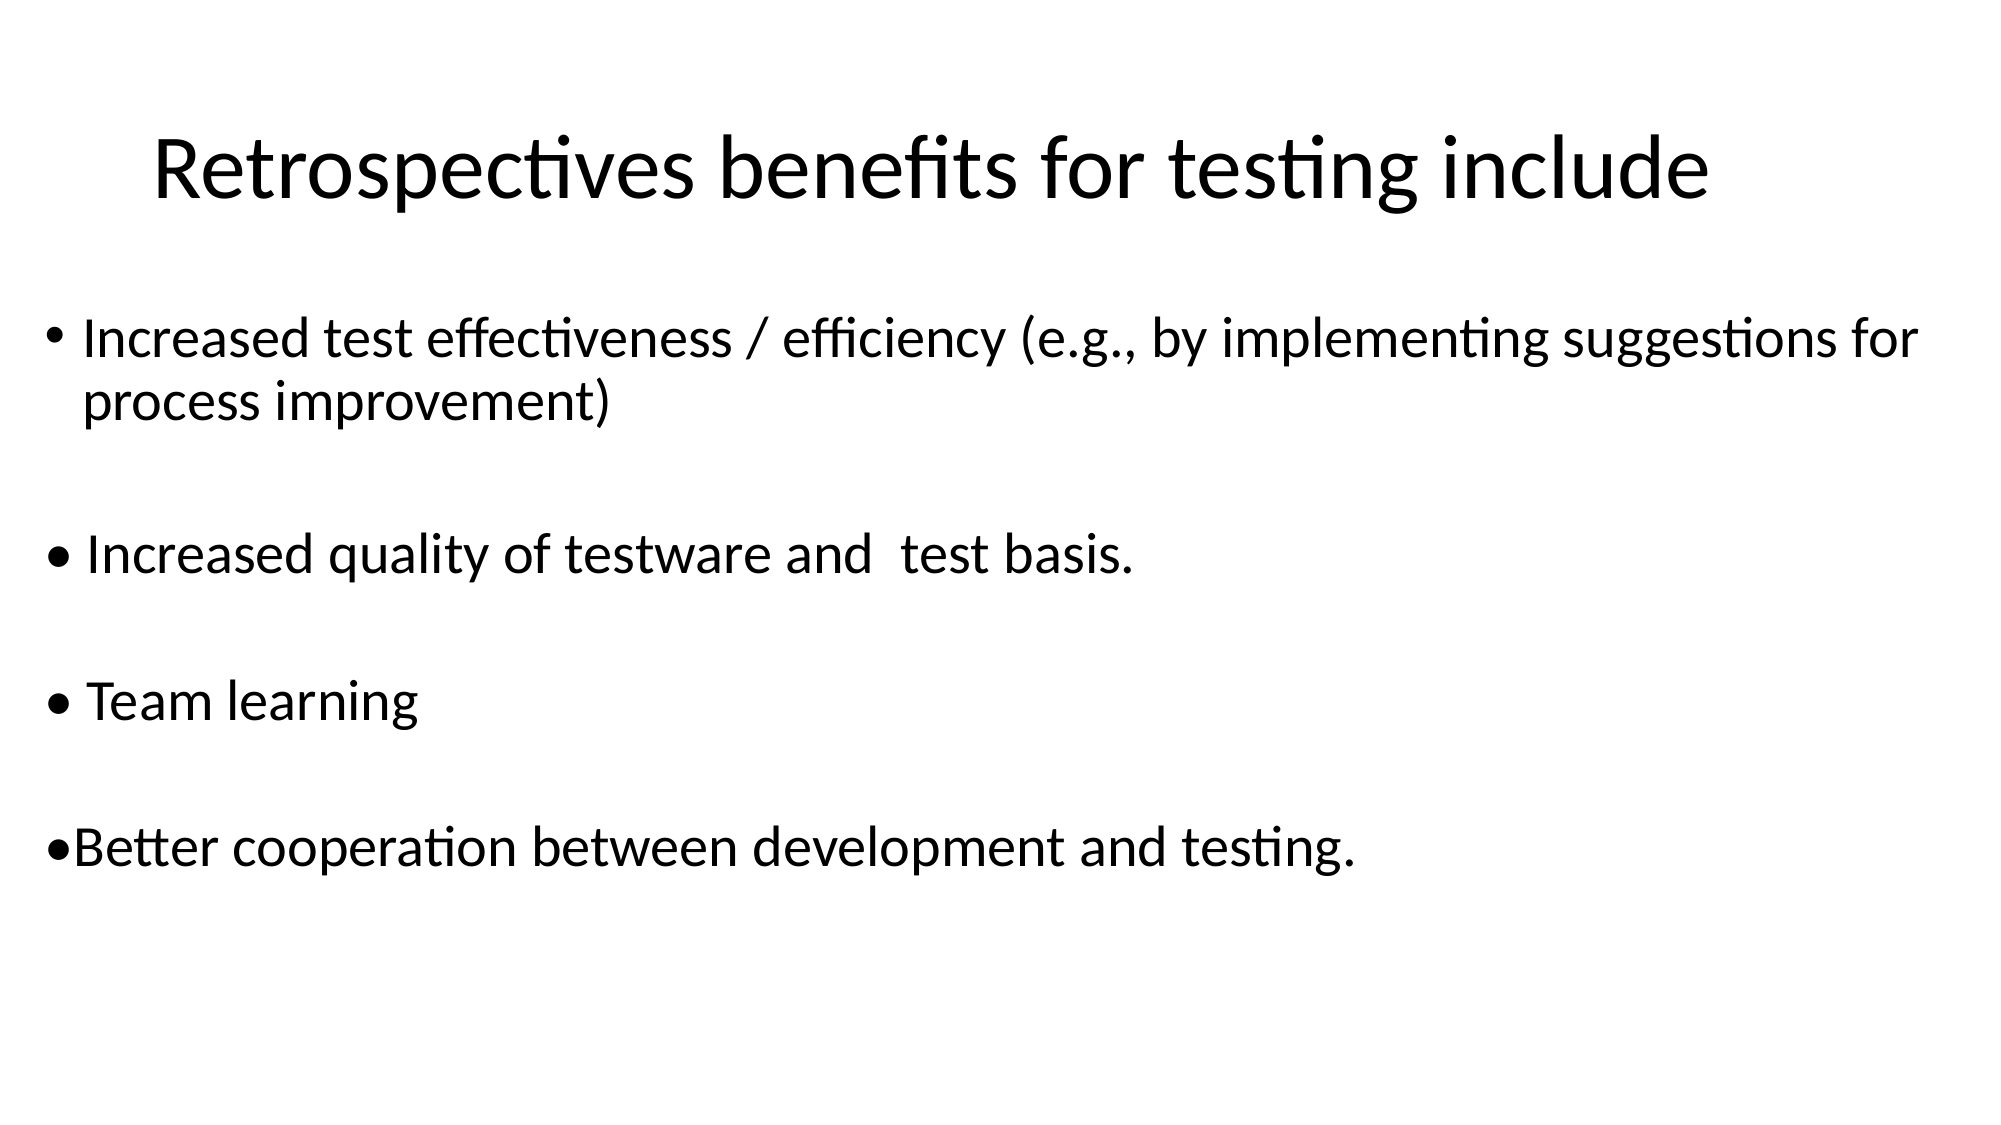

# Retrospectives benefits for testing include
Increased test effectiveness / efficiency (e.g., by implementing suggestions for process improvement)
• Increased quality of testware and  test basis.
• Team learning
•Better cooperation between development and testing.